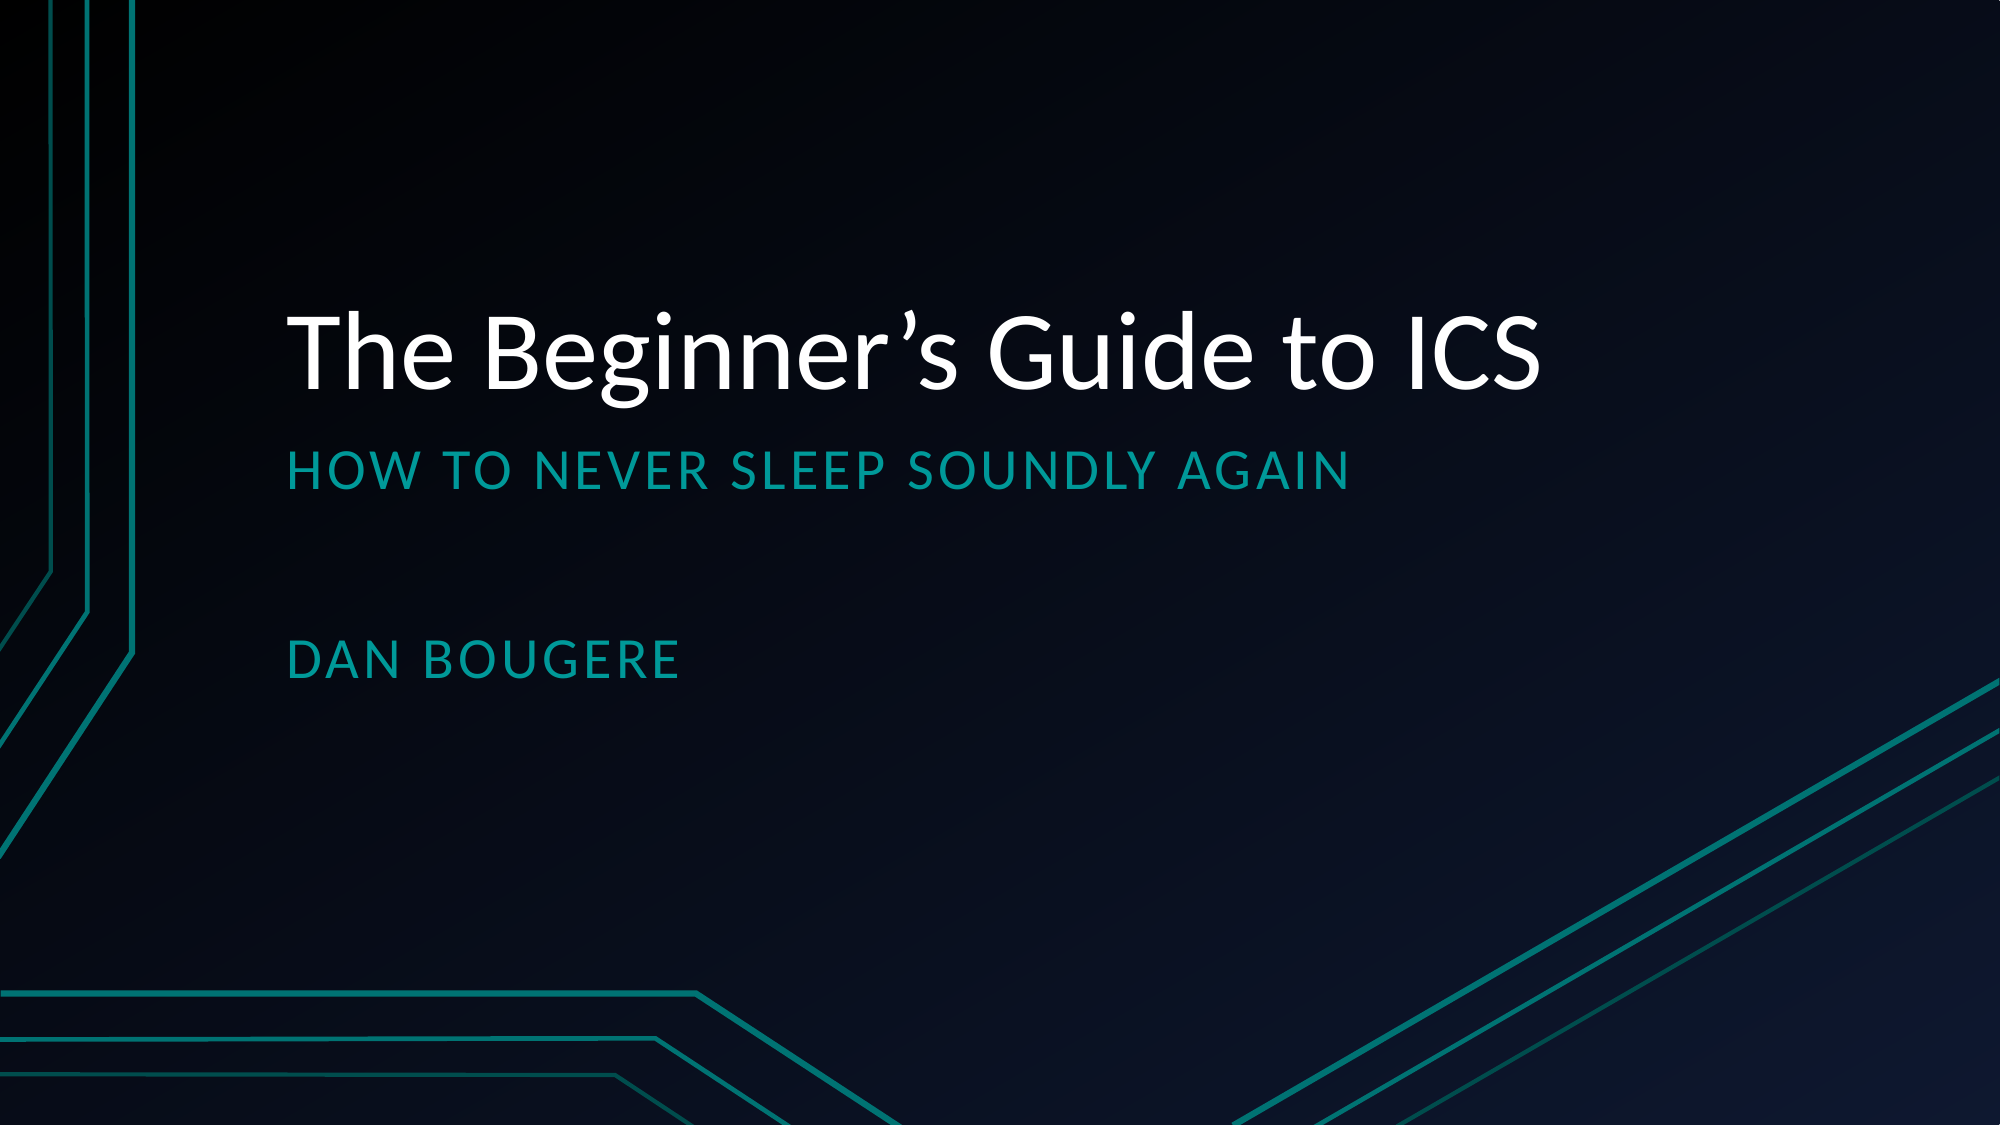

# The Beginner’s Guide to ICS
HOW TO NEVER SLEEP SOUNDLY AGAIN

Dan bOUGERE